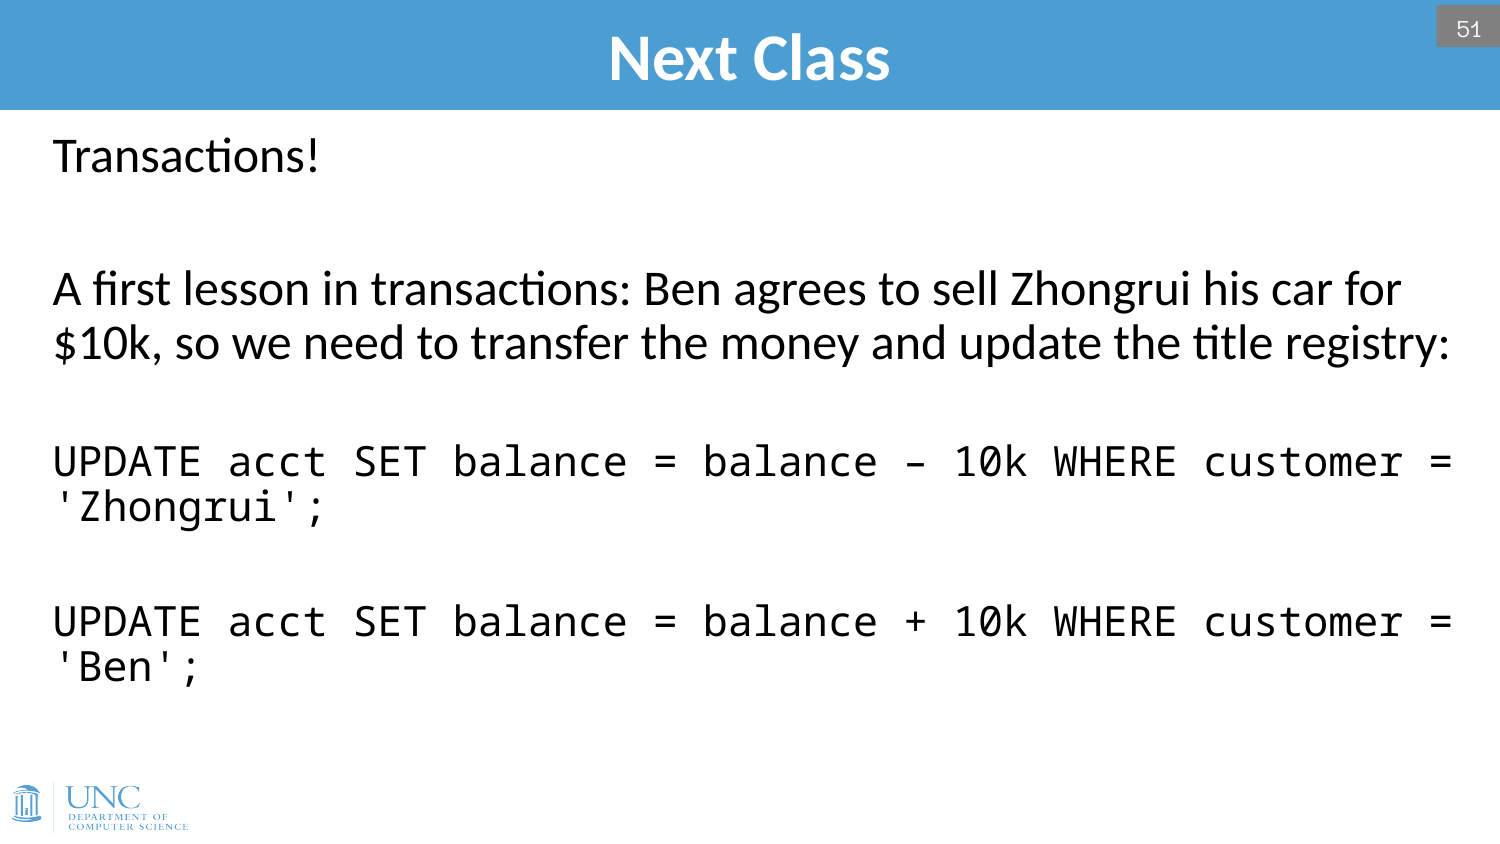

# Next Class
51
Transactions!

A first lesson in transactions: Ben agrees to sell Zhongrui his car for $10k, so we need to transfer the money and update the title registry:

UPDATE acct SET balance = balance – 10k WHERE customer = 'Zhongrui';

UPDATE acct SET balance = balance + 10k WHERE customer = 'Ben';